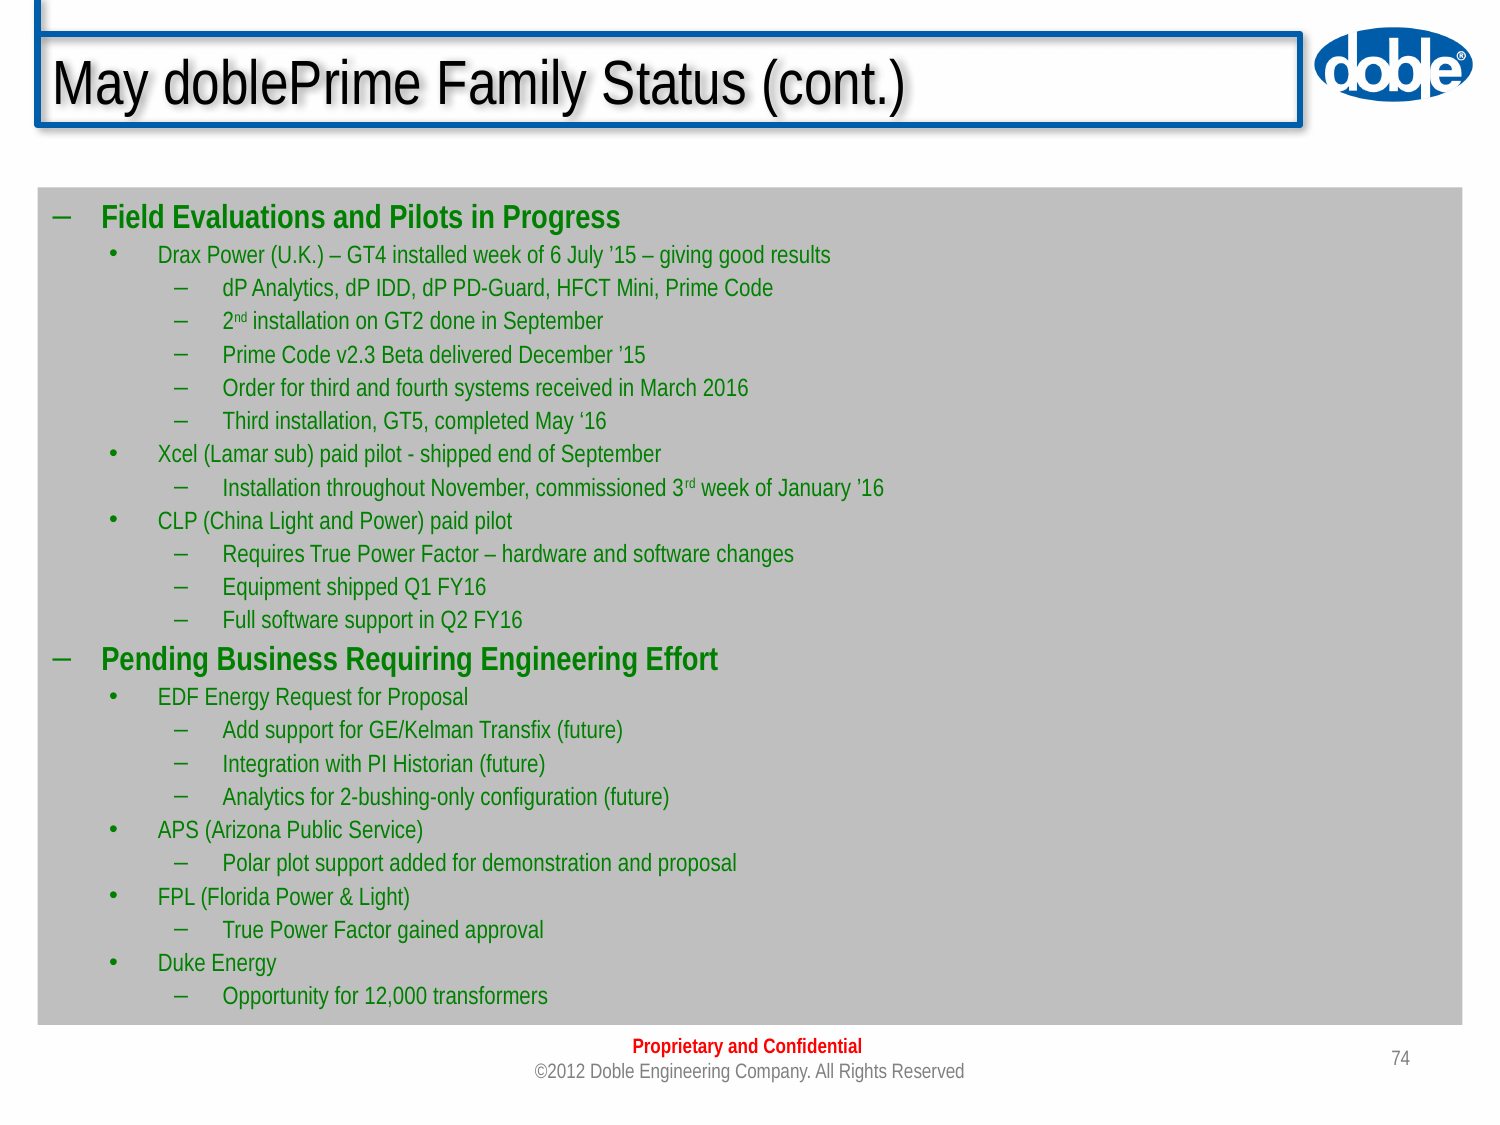

# May doblePrime Family Status (cont.)
Field Evaluations and Pilots in Progress
Drax Power (U.K.) – GT4 installed week of 6 July ’15 – giving good results
dP Analytics, dP IDD, dP PD-Guard, HFCT Mini, Prime Code
2nd installation on GT2 done in September
Prime Code v2.3 Beta delivered December ’15
Order for third and fourth systems received in March 2016
Third installation, GT5, completed May ‘16
Xcel (Lamar sub) paid pilot - shipped end of September
Installation throughout November, commissioned 3rd week of January ’16
CLP (China Light and Power) paid pilot
Requires True Power Factor – hardware and software changes
Equipment shipped Q1 FY16
Full software support in Q2 FY16
Pending Business Requiring Engineering Effort
EDF Energy Request for Proposal
Add support for GE/Kelman Transfix (future)
Integration with PI Historian (future)
Analytics for 2-bushing-only configuration (future)
APS (Arizona Public Service)
Polar plot support added for demonstration and proposal
FPL (Florida Power & Light)
True Power Factor gained approval
Duke Energy
Opportunity for 12,000 transformers